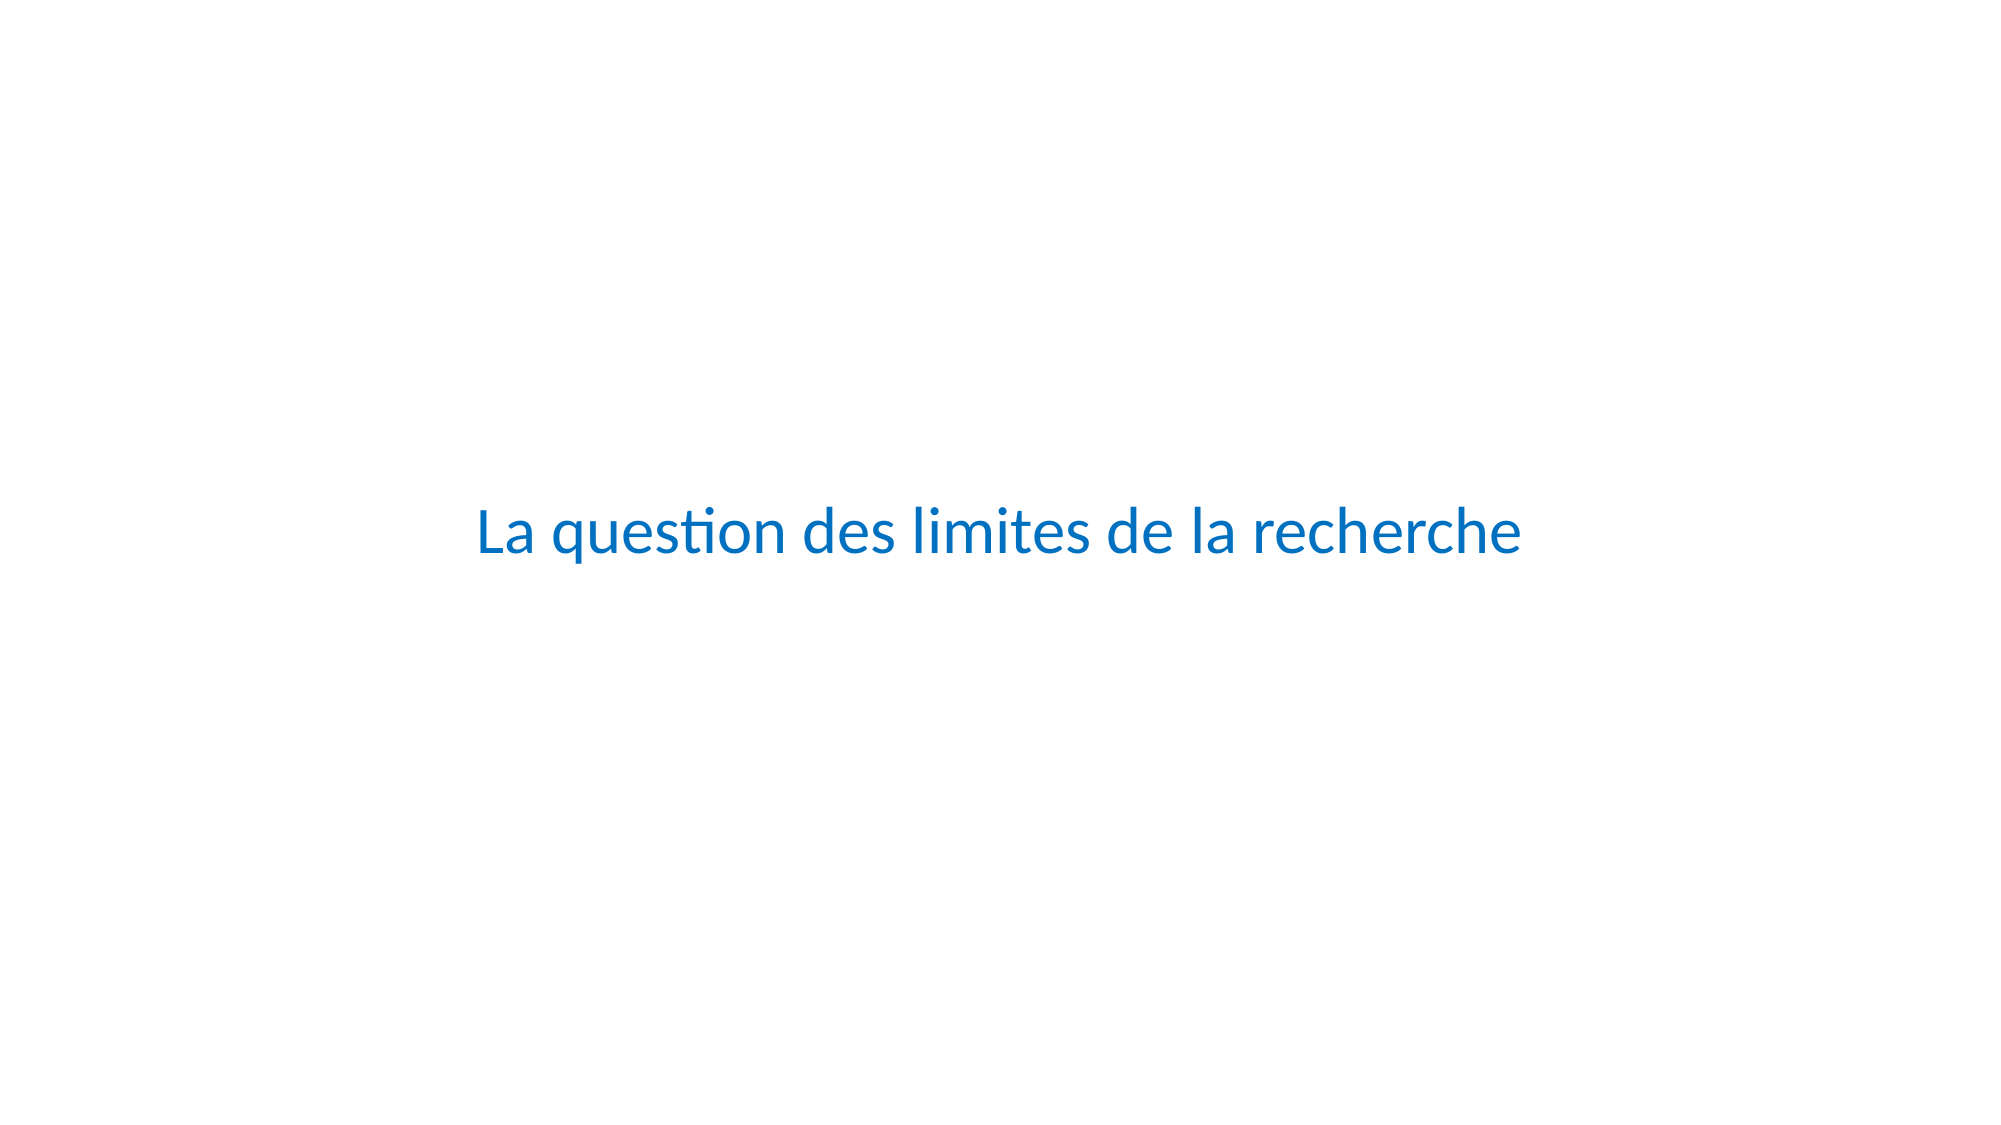

# La question des limites de la recherche